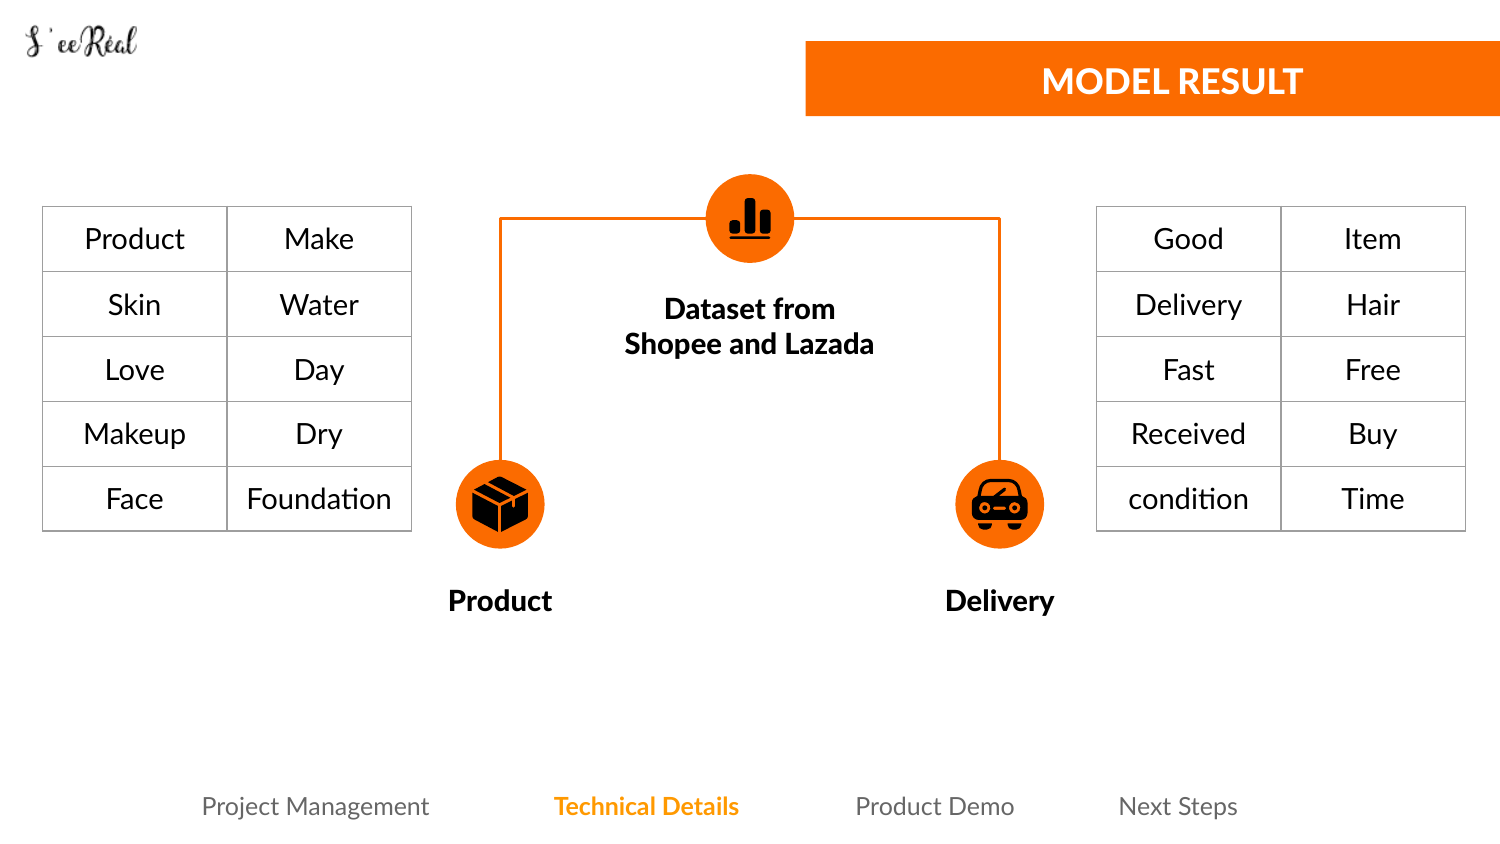

MODEL RESULT
INTRODUCTION
INTRODUCTION

| Product | Make |
| --- | --- |
| Skin | Water |
| Love | Day |
| Makeup | Dry |
| Face | Foundation |
| Good | Item |
| --- | --- |
| Delivery | Hair |
| Fast | Free |
| Received | Buy |
| condition | Time |
Dataset from Shopee and Lazada

Product
Delivery
Project Management                   Technical Details                  Product Demo                Next Steps